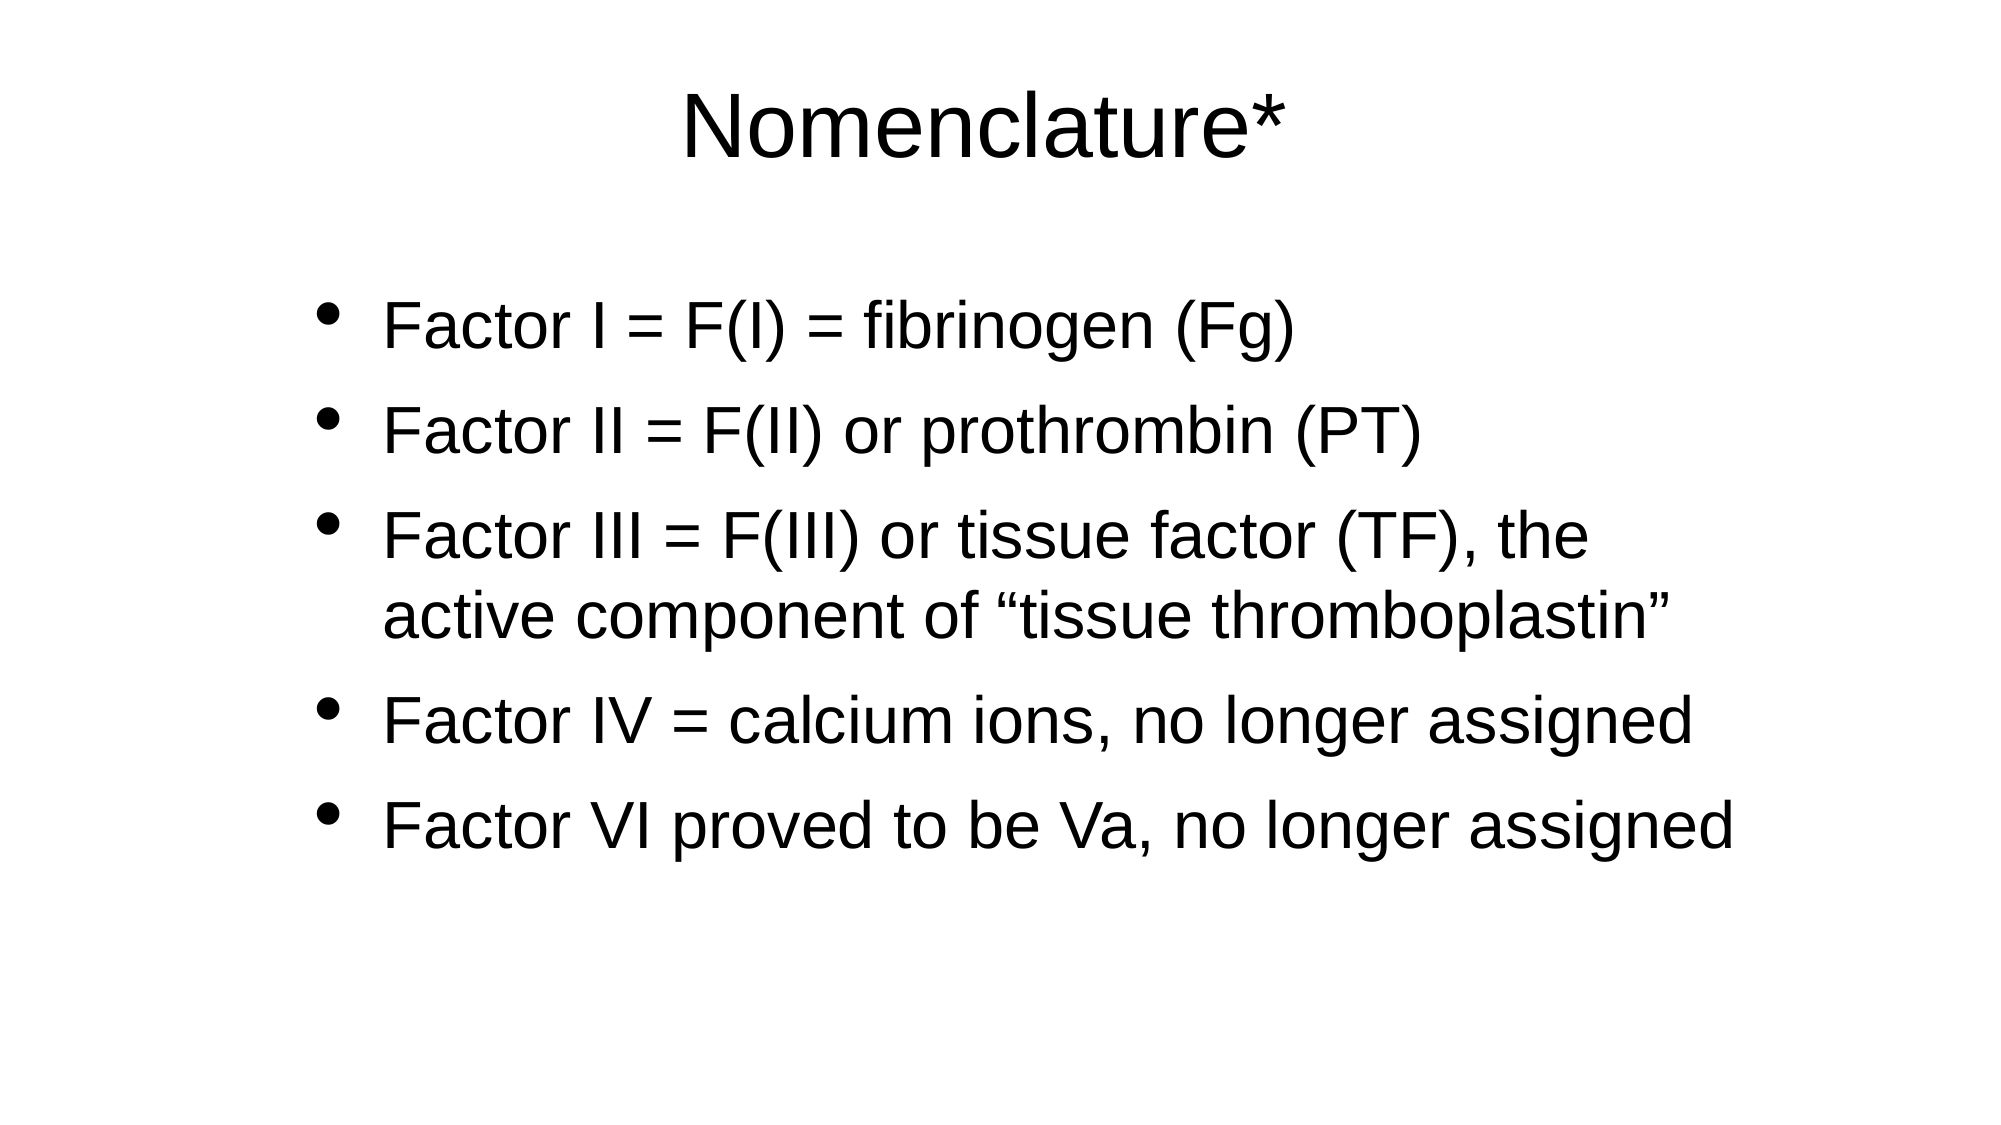

# Nomenclature*
Factor I = F(I) = fibrinogen (Fg)
Factor II = F(II) or prothrombin (PT)
Factor III = F(III) or tissue factor (TF), the active component of “tissue thromboplastin”
Factor IV = calcium ions, no longer assigned
Factor VI proved to be Va, no longer assigned